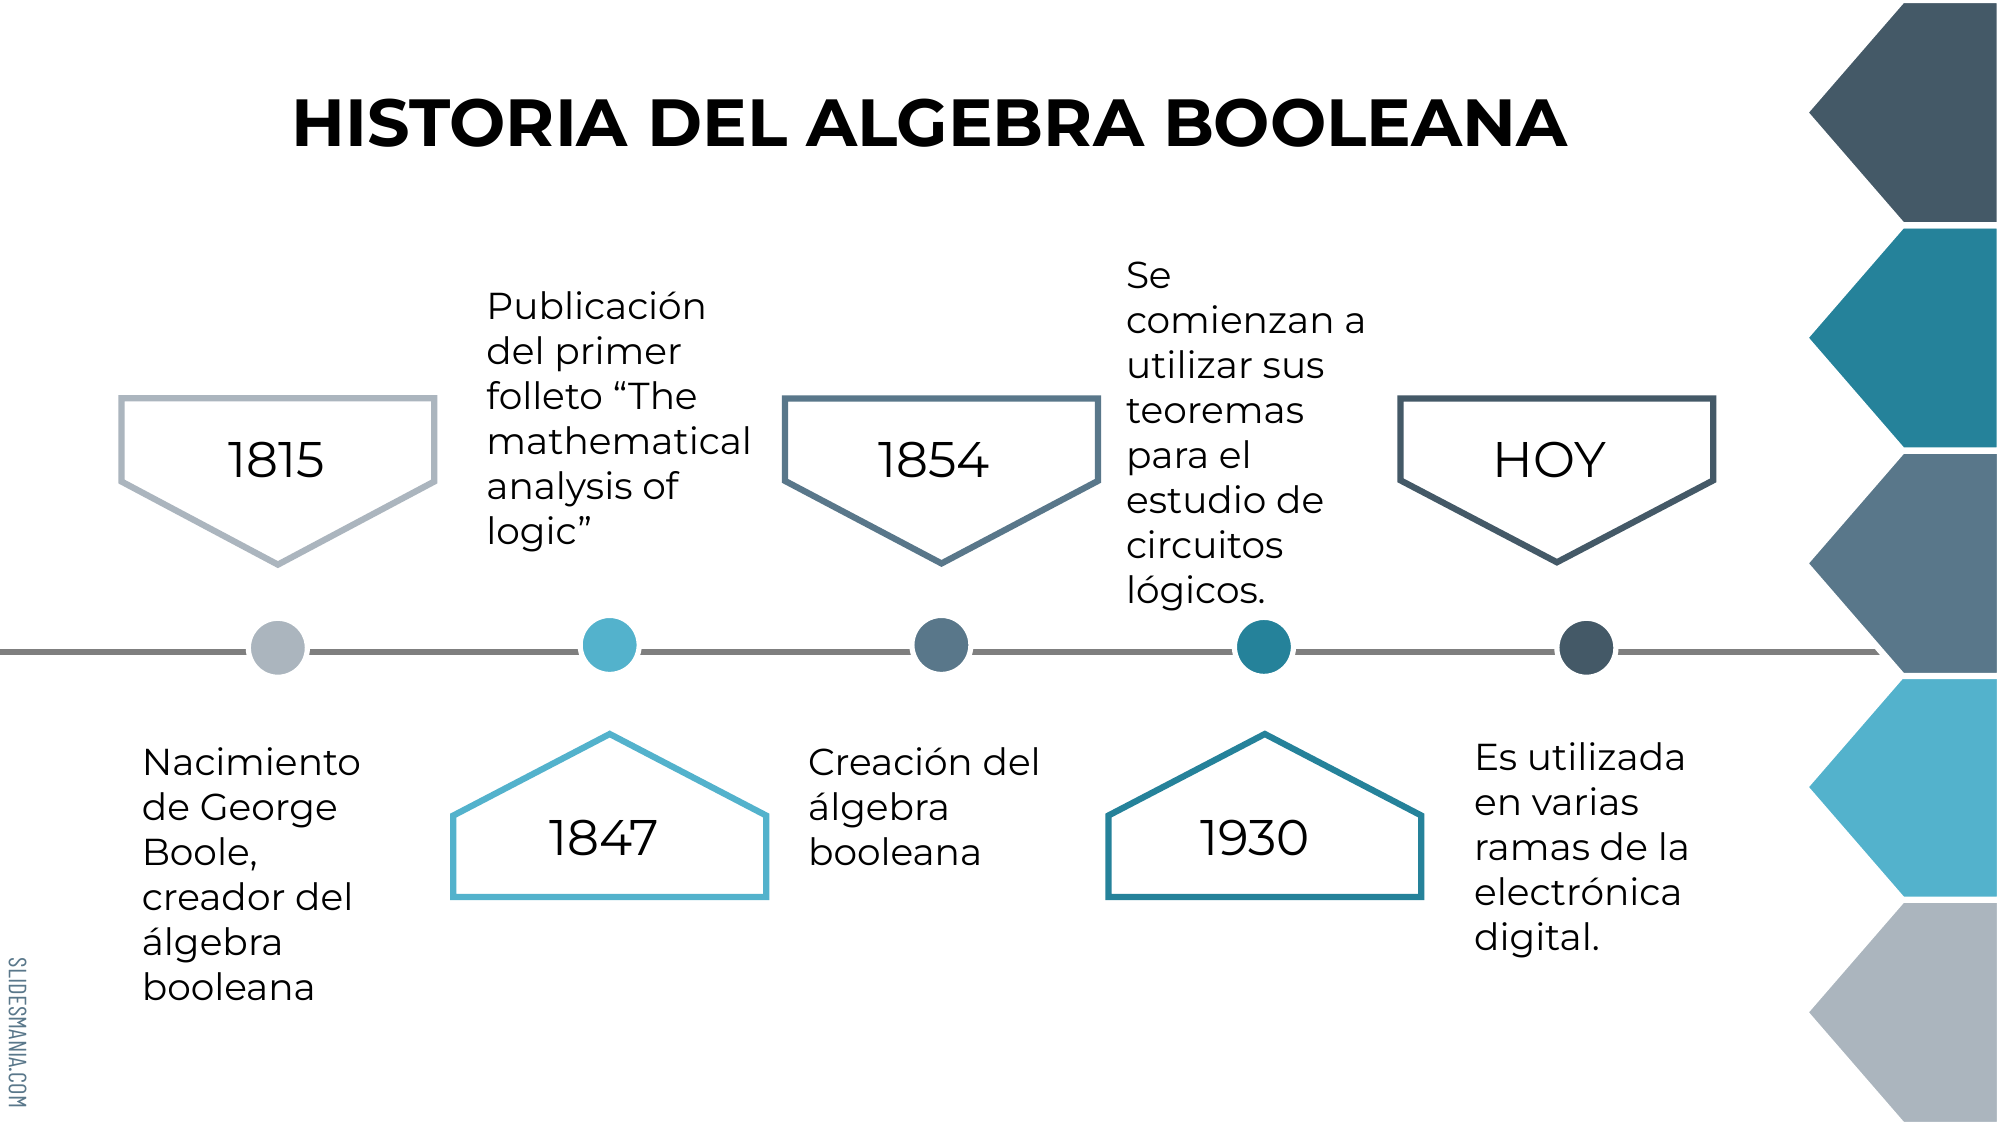

HISTORIA DEL ALGEBRA BOOLEANA
Se comienzan a utilizar sus teoremas para el estudio de circuitos lógicos.
Publicación del primer folleto “The mathematical analysis of logic”
HOY
1815
1854
Es utilizada en varias ramas de la electrónica digital.
Nacimiento de George Boole, creador del álgebra booleana

Creación del álgebra booleana
1930
1847